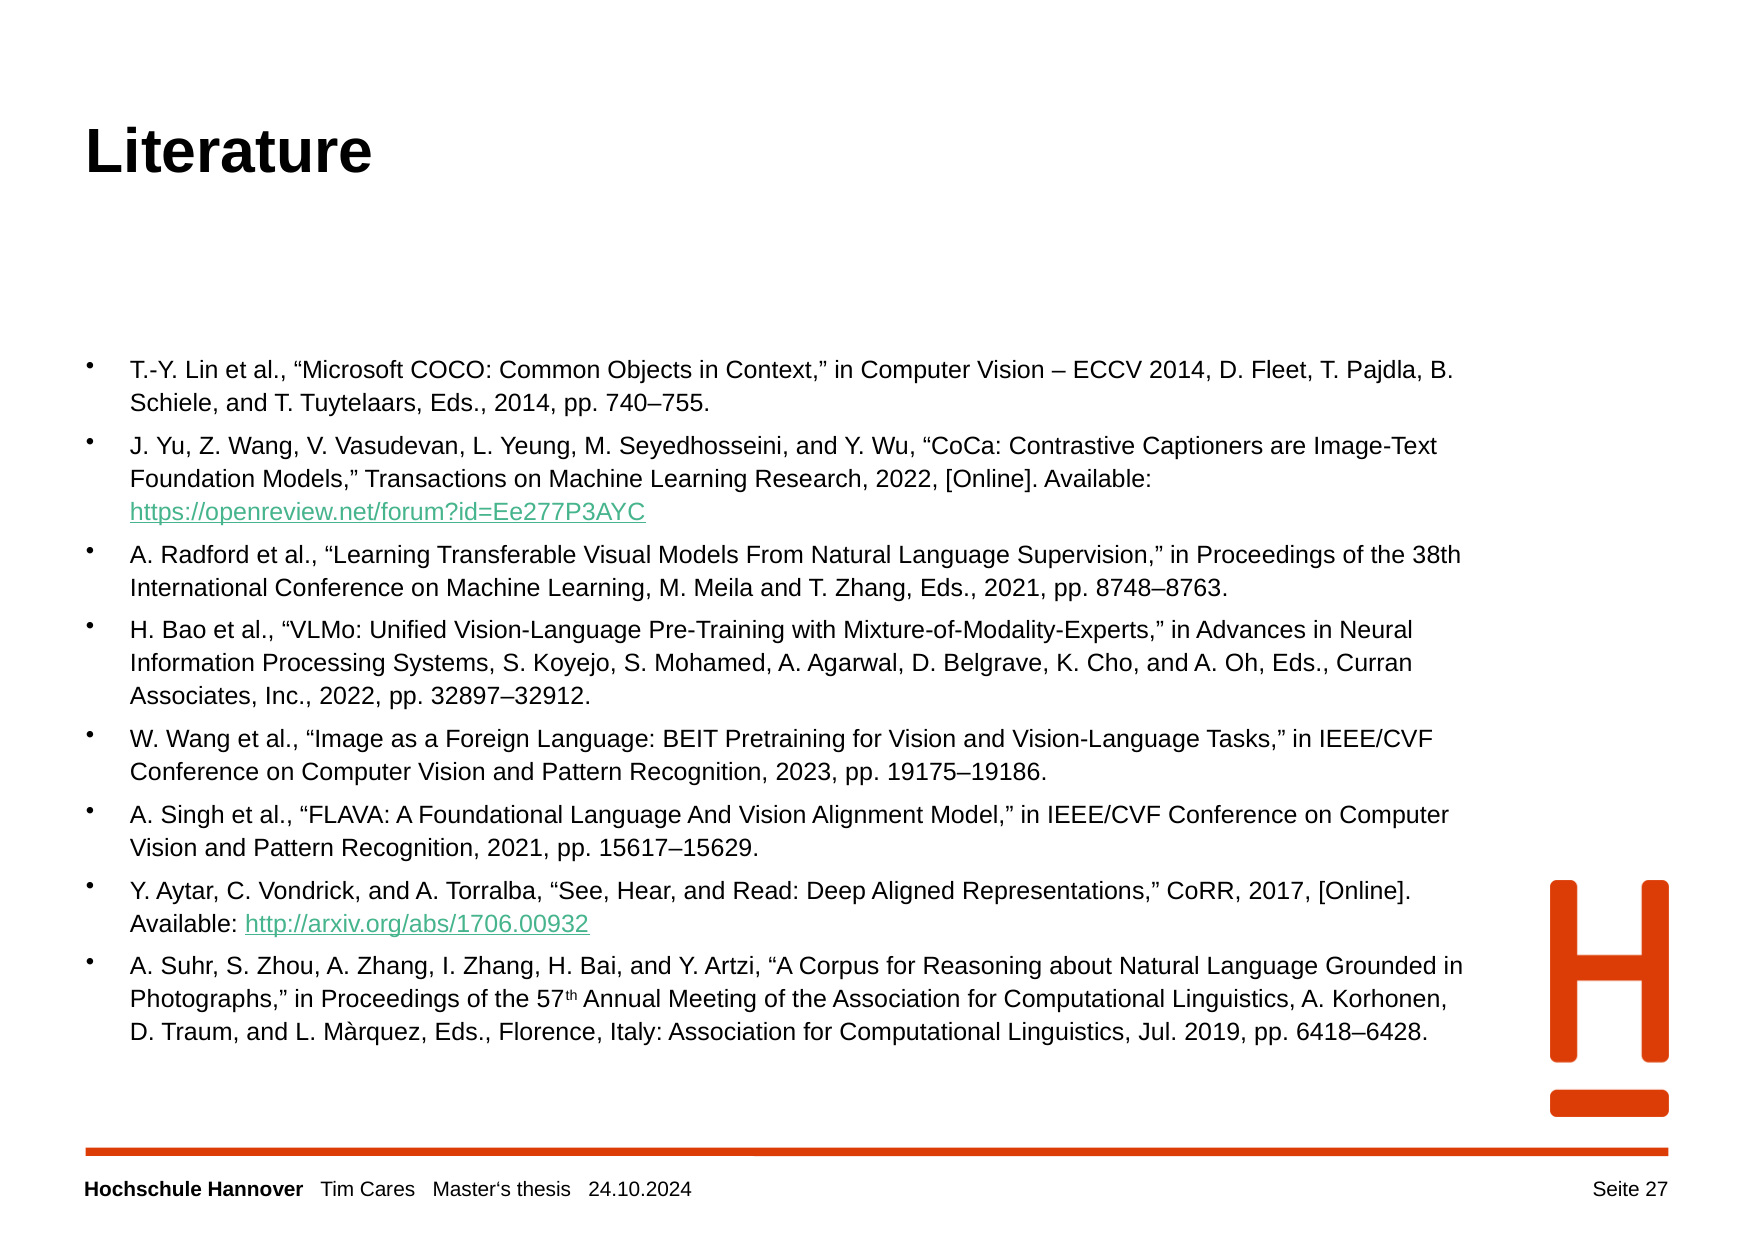

# Literature
T.-Y. Lin et al., “Microsoft COCO: Common Objects in Context,” in Computer Vision – ECCV 2014, D. Fleet, T. Pajdla, B. Schiele, and T. Tuytelaars, Eds., 2014, pp. 740–755.
J. Yu, Z. Wang, V. Vasudevan, L. Yeung, M. Seyedhosseini, and Y. Wu, “CoCa: Contrastive Captioners are Image-Text Foundation Models,” Transactions on Machine Learning Research, 2022, [Online]. Available: https://openreview.net/forum?id=Ee277P3AYC
A. Radford et al., “Learning Transferable Visual Models From Natural Language Supervision,” in Proceedings of the 38th International Conference on Machine Learning, M. Meila and T. Zhang, Eds., 2021, pp. 8748–8763.
H. Bao et al., “VLMo: Uniﬁed Vision-Language Pre-Training with Mixture-of-Modality-Experts,” in Advances in Neural Information Processing Systems, S. Koyejo, S. Mohamed, A. Agarwal, D. Belgrave, K. Cho, and A. Oh, Eds., Curran Associates, Inc., 2022, pp. 32897–32912.
W. Wang et al., “Image as a Foreign Language: BEIT Pretraining for Vision and Vision-Language Tasks,” in IEEE/CVF Conference on Computer Vision and Pattern Recognition, 2023, pp. 19175–19186.
A. Singh et al., “FLAVA: A Foundational Language And Vision Alignment Model,” in IEEE/CVF Conference on Computer Vision and Pattern Recognition, 2021, pp. 15617–15629.
Y. Aytar, C. Vondrick, and A. Torralba, “See, Hear, and Read: Deep Aligned Representations,” CoRR, 2017, [Online]. Available: http://arxiv.org/abs/1706.00932
A. Suhr, S. Zhou, A. Zhang, I. Zhang, H. Bai, and Y. Artzi, “A Corpus for Reasoning about Natural Language Grounded in Photographs,” in Proceedings of the 57th Annual Meeting of the Association for Computational Linguistics, A. Korhonen, D. Traum, and L. Màrquez, Eds., Florence, Italy: Association for Computational Linguistics, Jul. 2019, pp. 6418–6428.

Seite 27